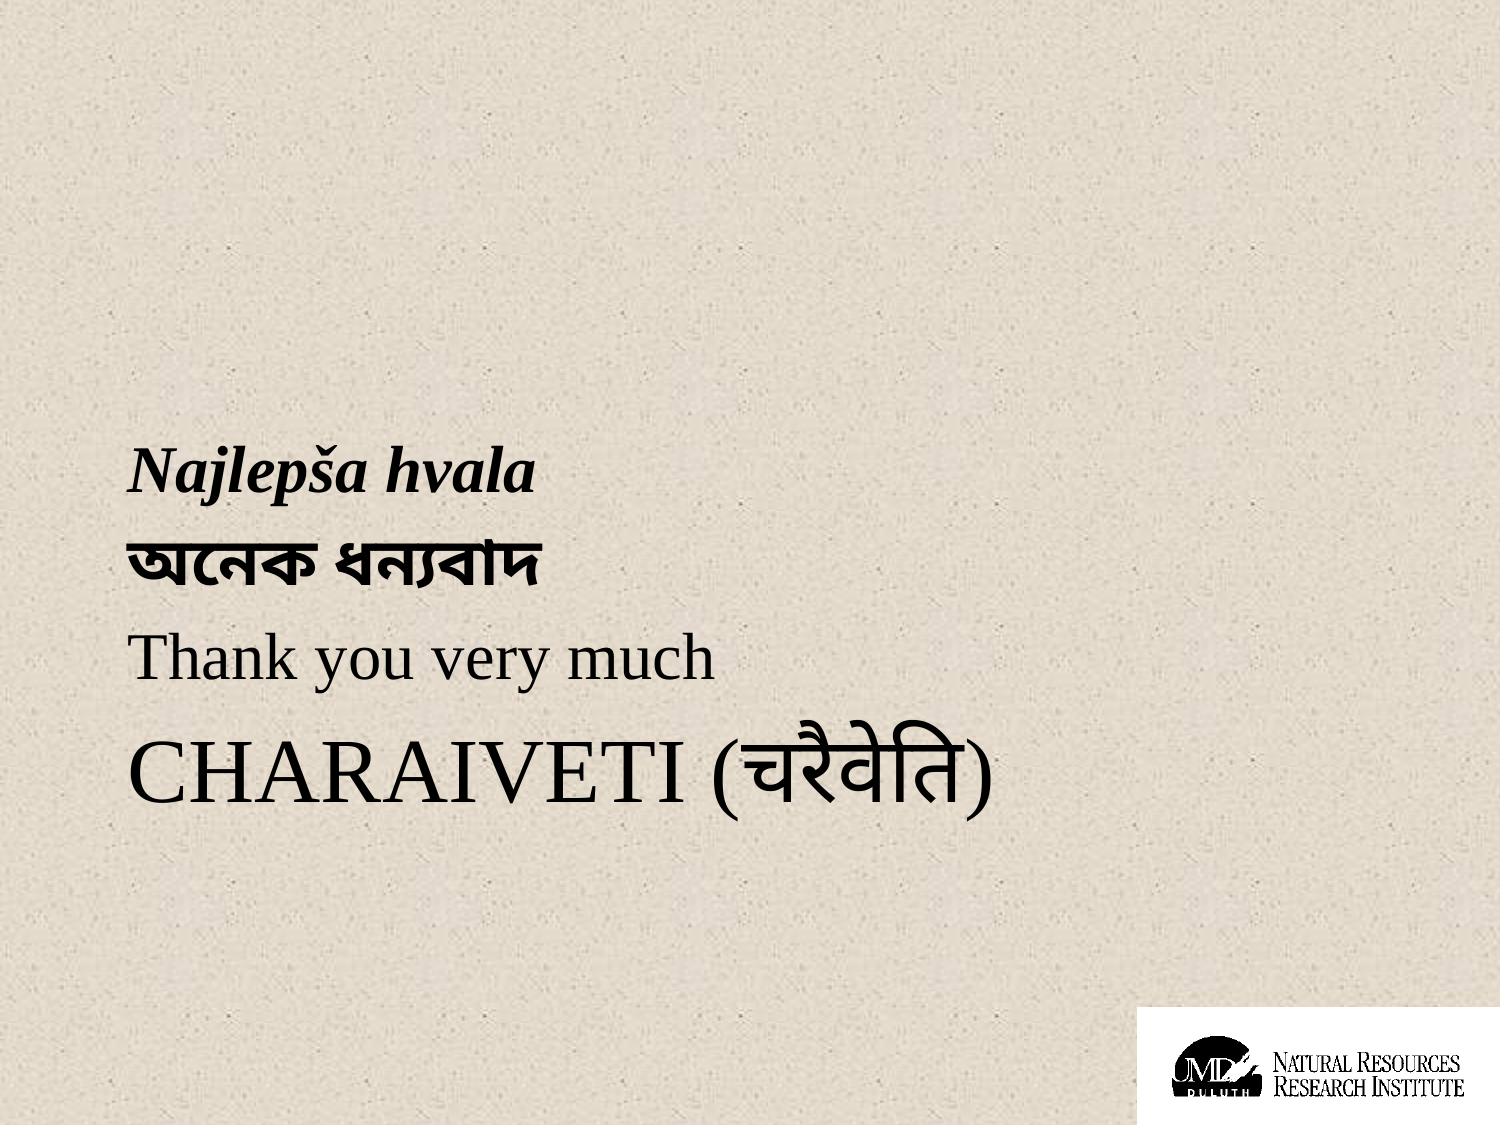

#

Najlepša hvala
অনেক ধন্যবাদ
Thank you very much
CHARAIVETI (चरैवेति)